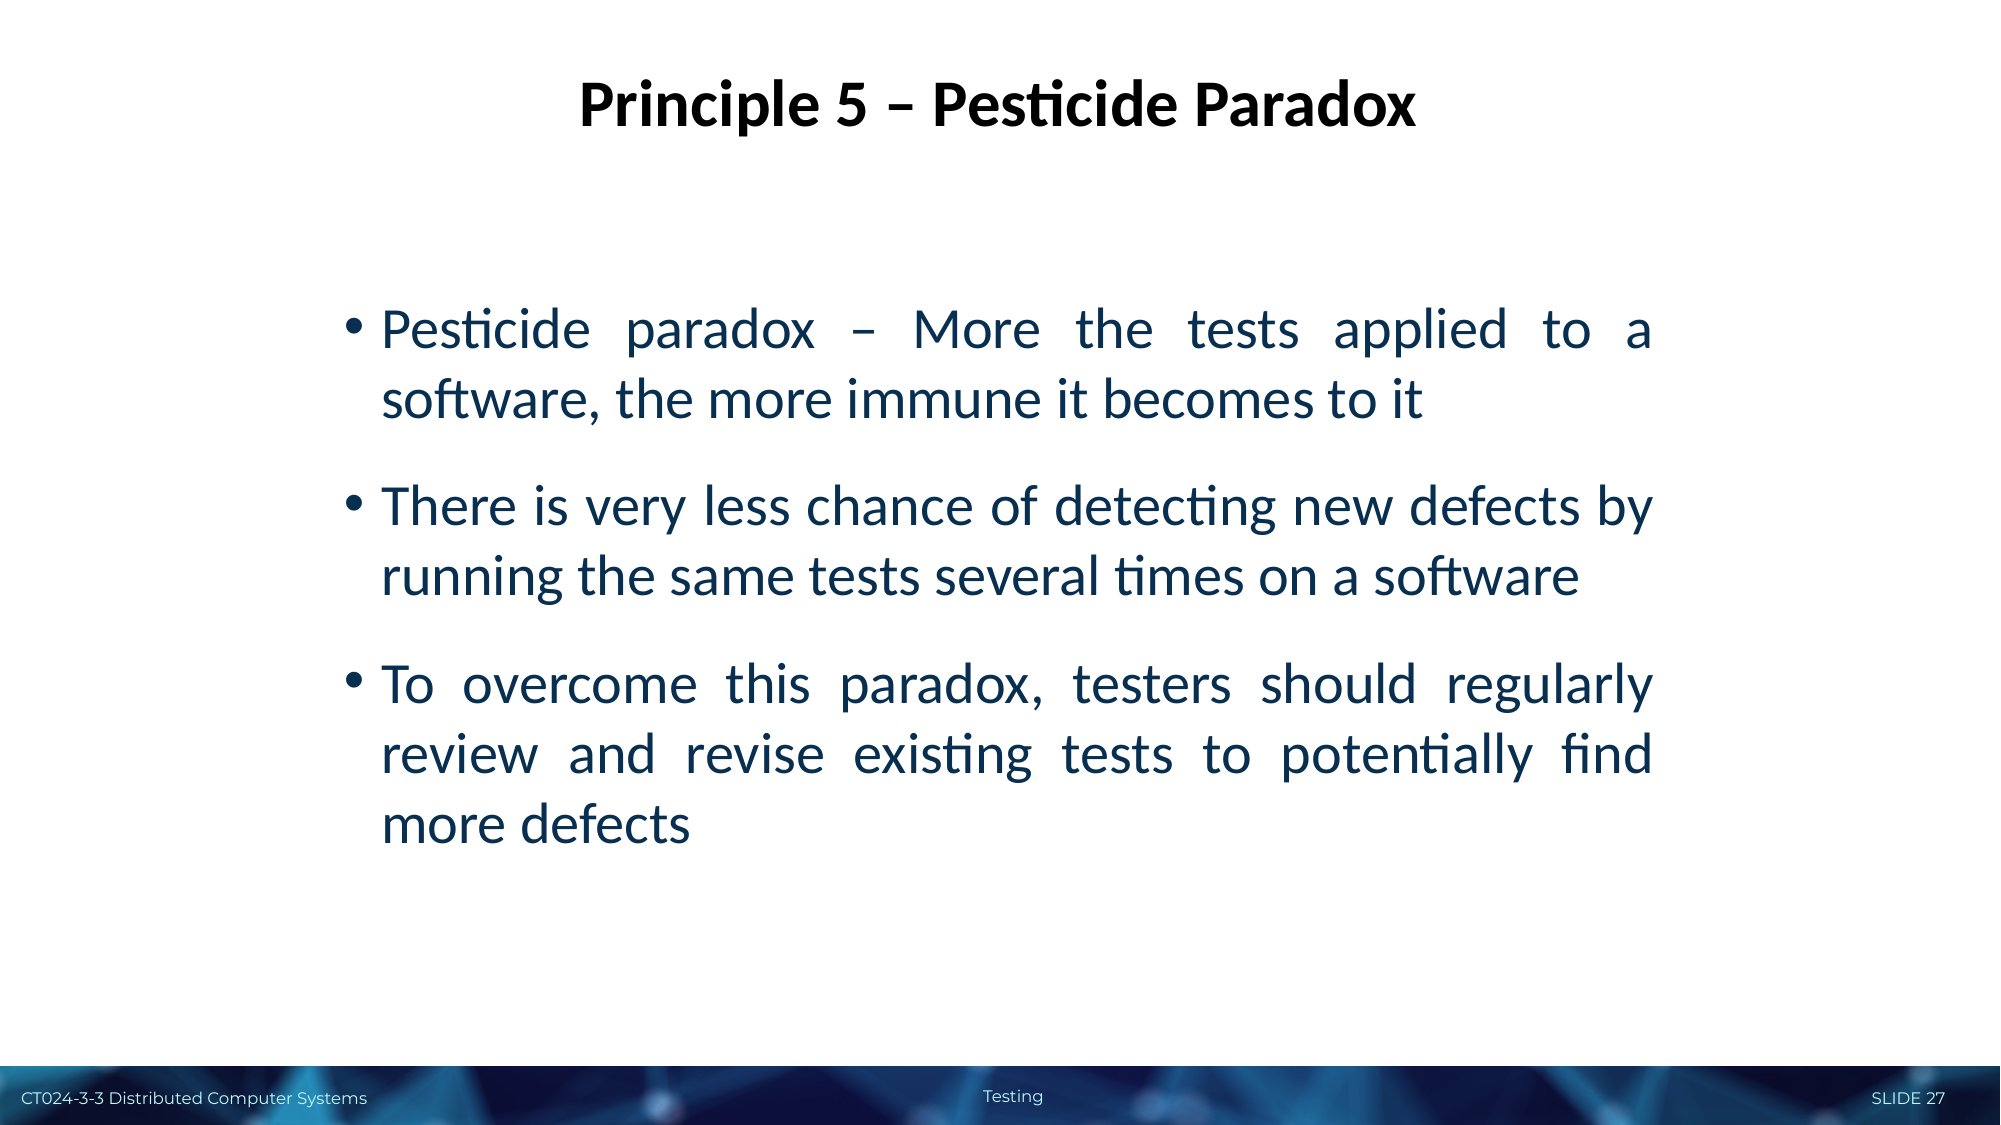

Principle 5 – Pesticide Paradox
Pesticide paradox – More the tests applied to a software, the more immune it becomes to it
There is very less chance of detecting new defects by running the same tests several times on a software
To overcome this paradox, testers should regularly review and revise existing tests to potentially find more defects